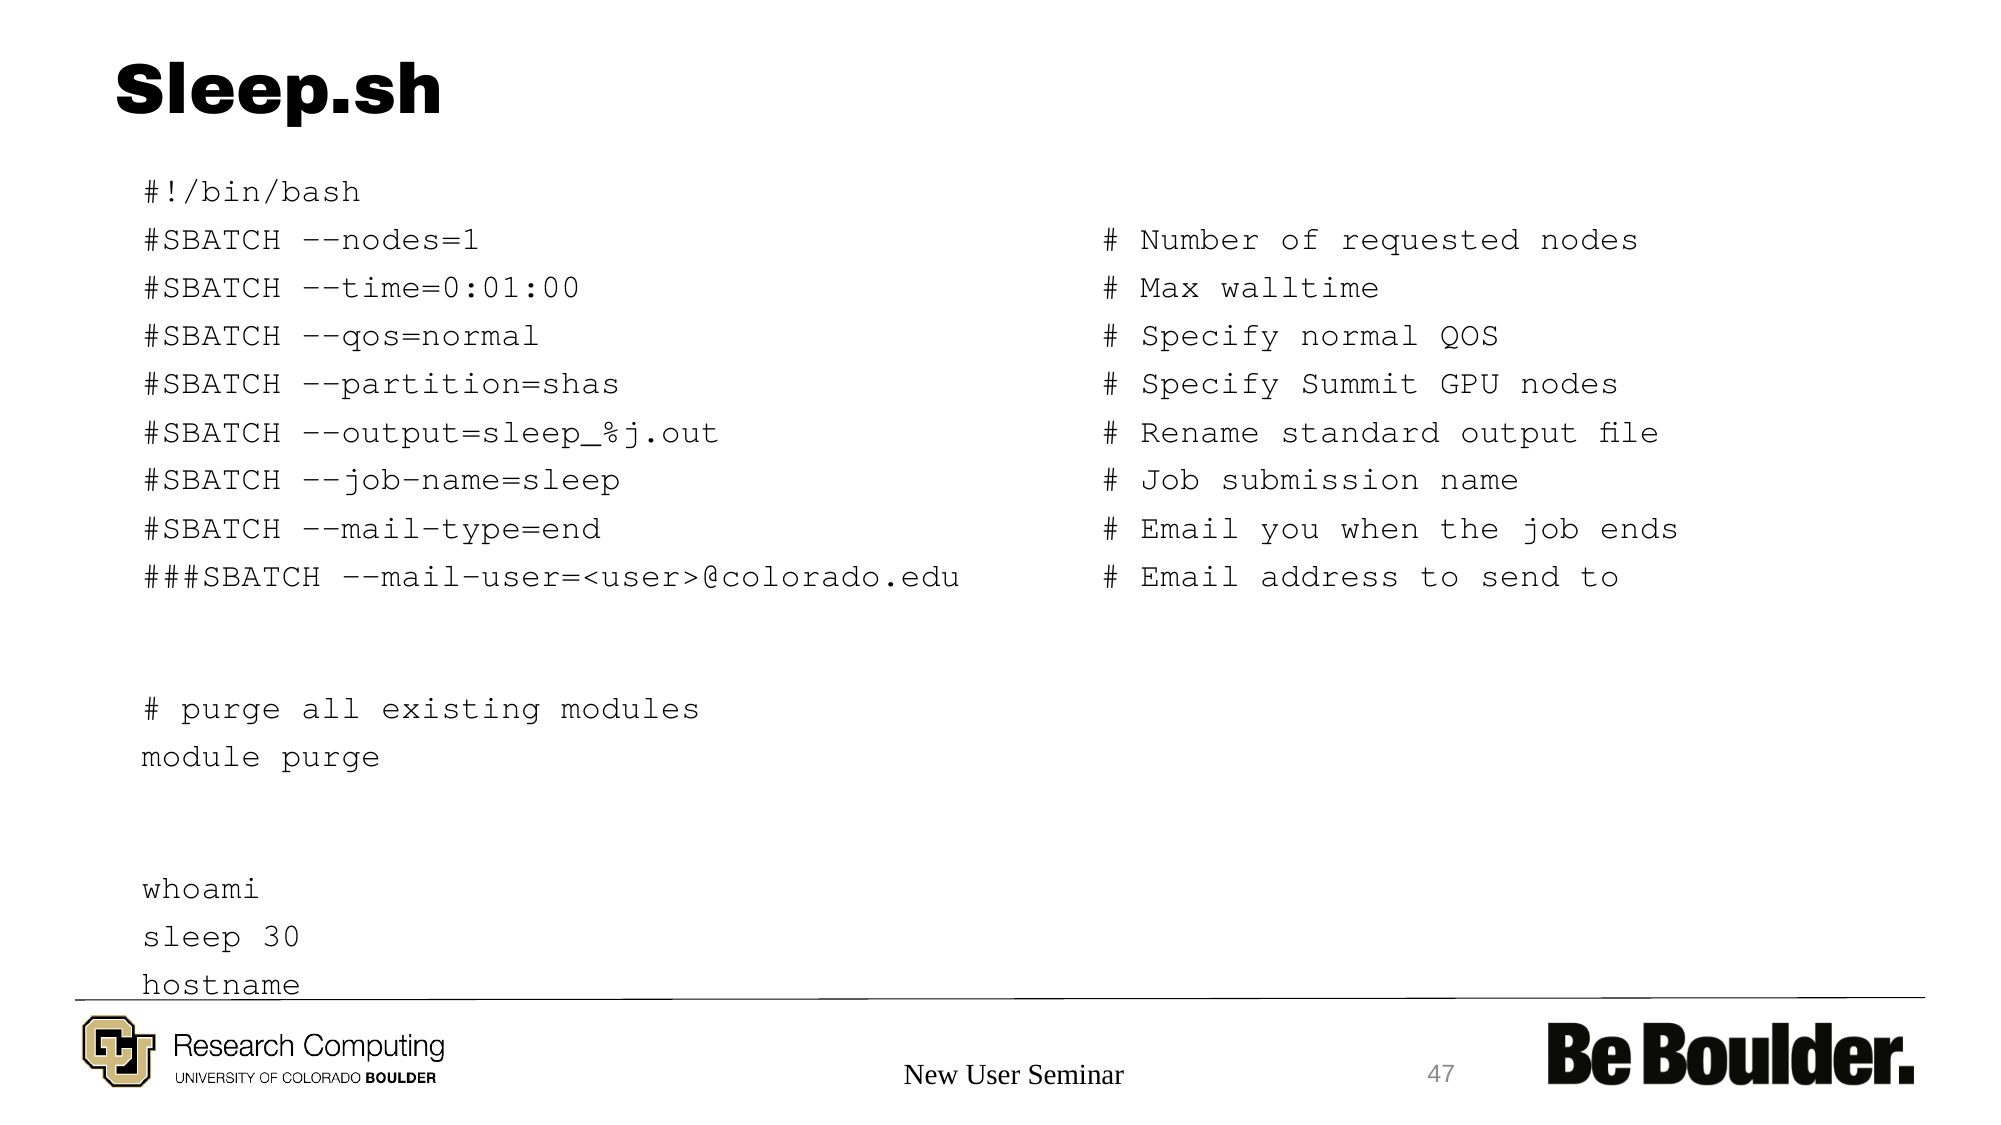

# Sleep.sh
#!/bin/bash
#SBATCH --nodes=1                               # Number of requested nodes
#SBATCH --time=0:01:00                          # Max walltime
#SBATCH --qos=normal                            # Specify normal QOS
#SBATCH --partition=shas                        # Specify Summit GPU nodes
#SBATCH --output=sleep_%j.out                   # Rename standard output file
#SBATCH --job-name=sleep                        # Job submission name
#SBATCH --mail-type=end                         # Email you when the job ends
###SBATCH --mail-user=<user>@colorado.edu       # Email address to send to

# purge all existing modules
module purge

whoami
sleep 30
hostname
New User Seminar
47